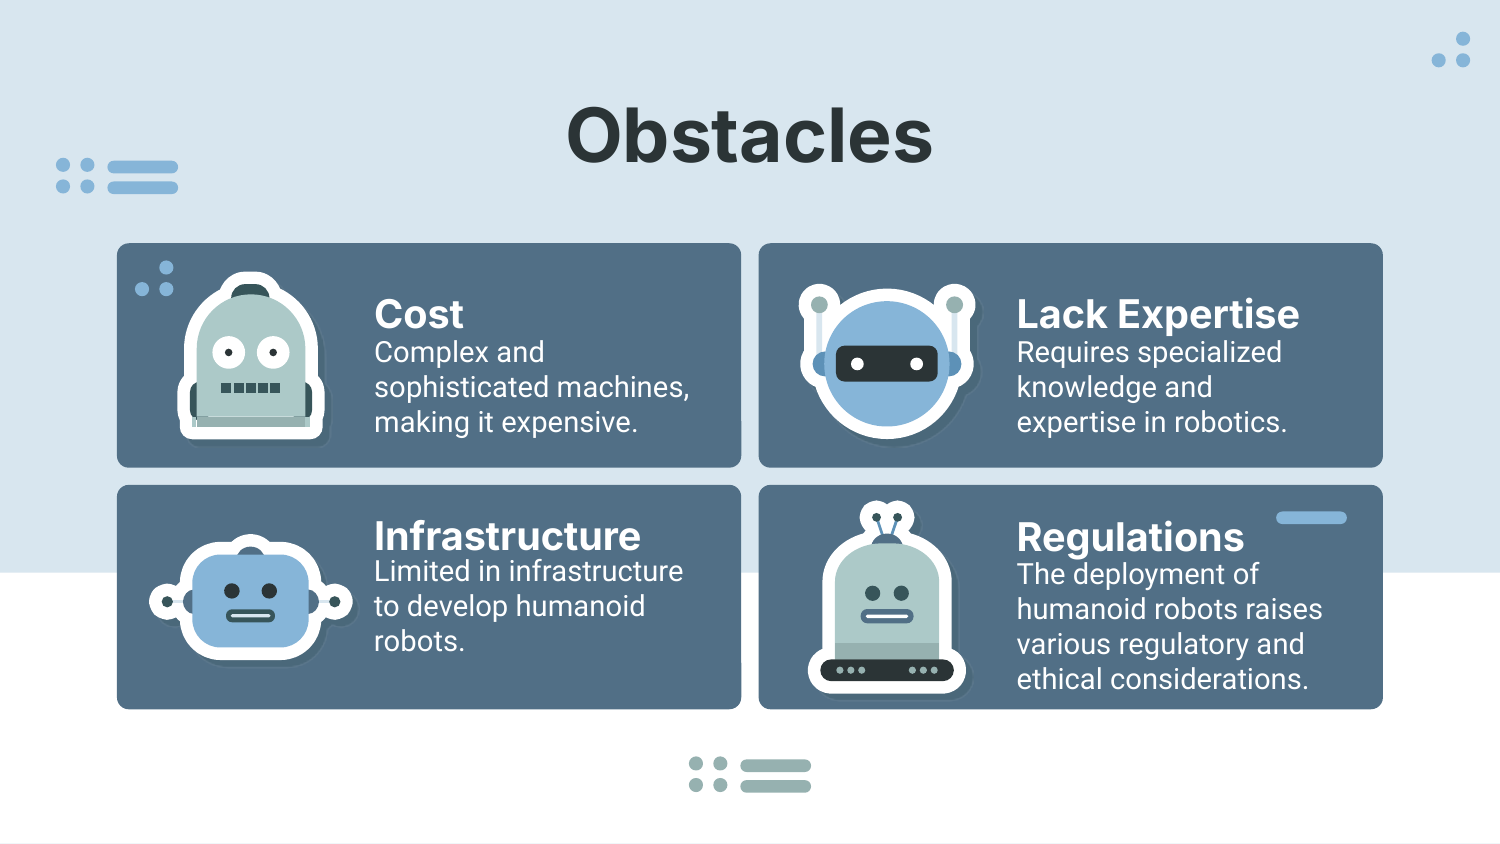

# Obstacles

Cost
Lack Expertise

Requires specialized knowledge and expertise in robotics.
Complex and sophisticated machines, making it expensive.
Infrastructure
Regulations

Limited in infrastructure to develop humanoid robots.
The deployment of humanoid robots raises various regulatory and ethical considerations.